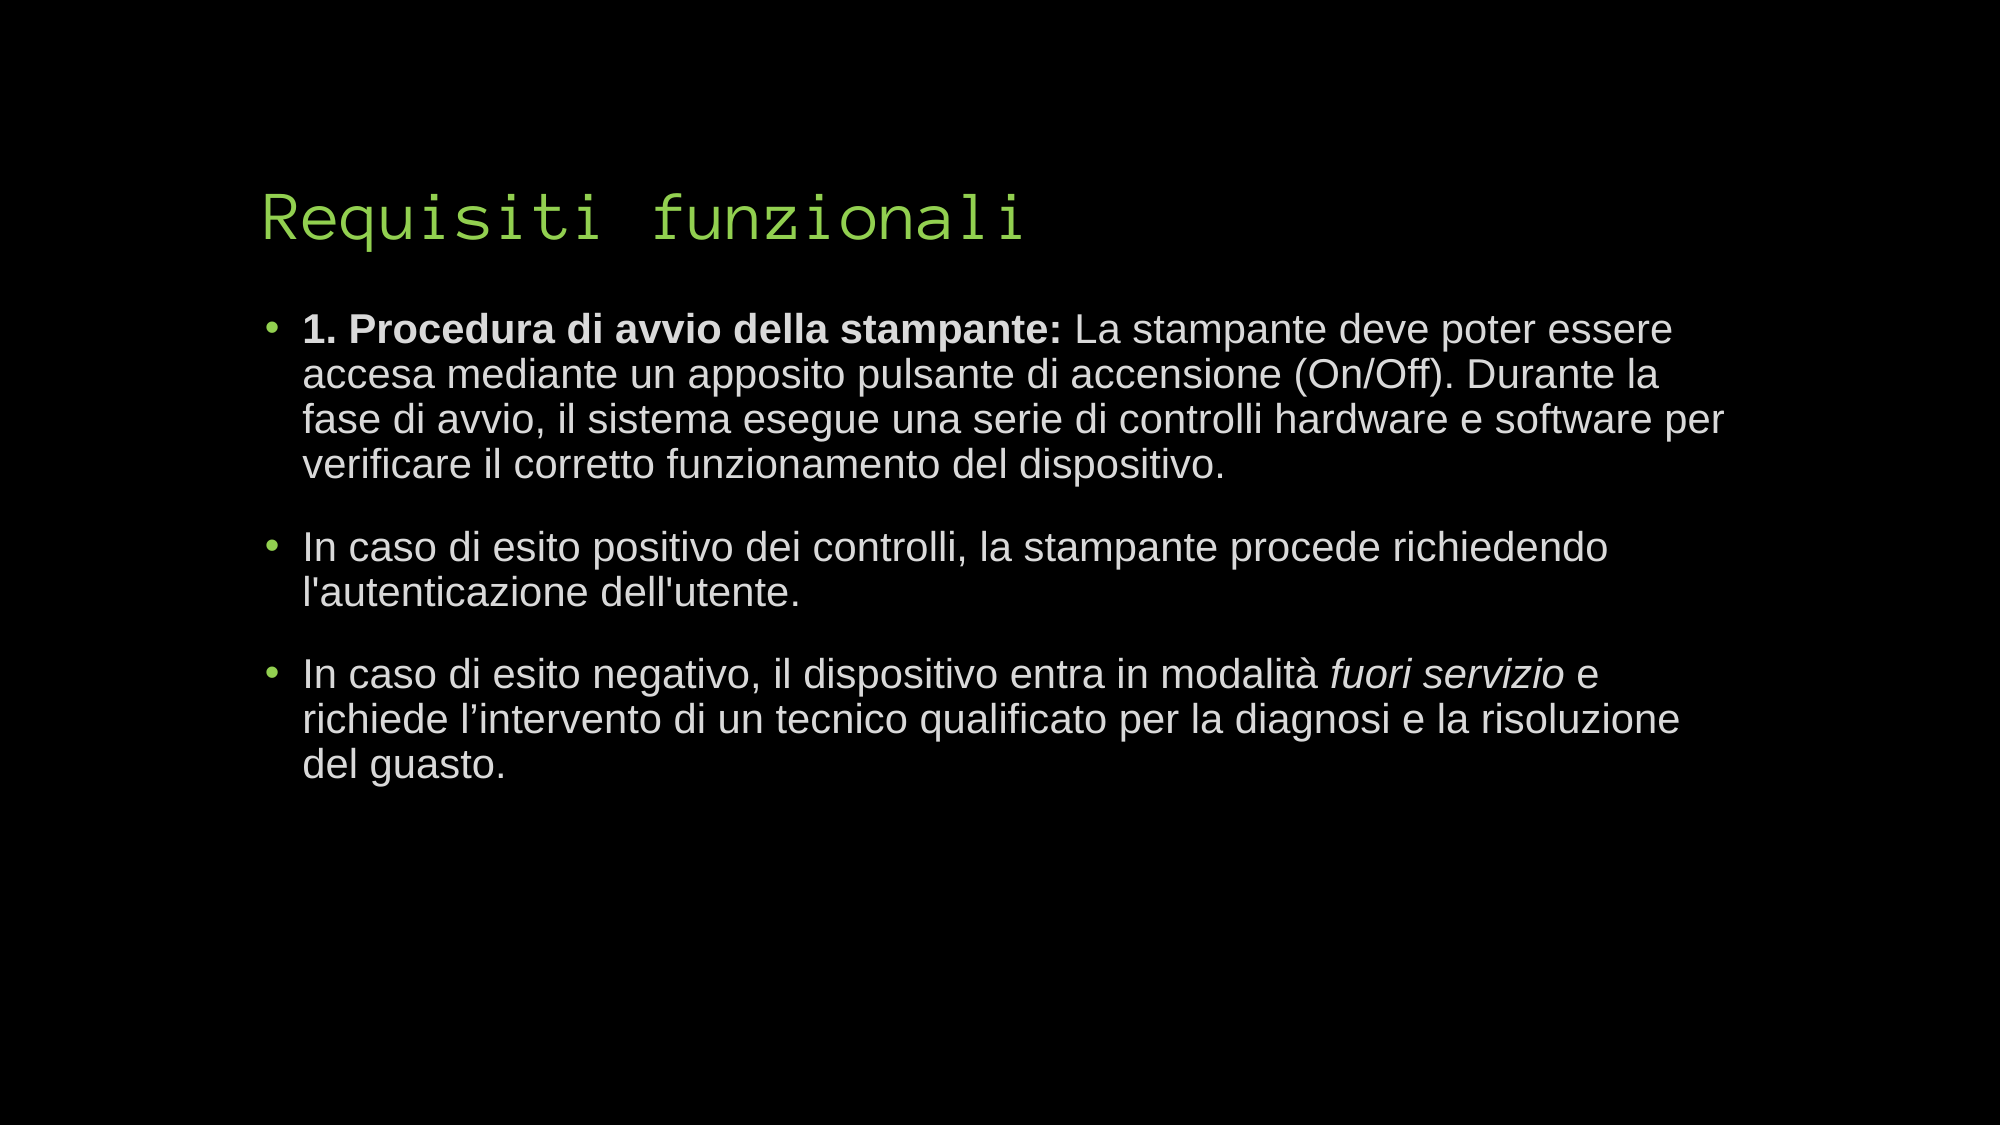

# Requisiti funzionali
1. Procedura di avvio della stampante: La stampante deve poter essere accesa mediante un apposito pulsante di accensione (On/Off). Durante la fase di avvio, il sistema esegue una serie di controlli hardware e software per verificare il corretto funzionamento del dispositivo.
In caso di esito positivo dei controlli, la stampante procede richiedendo l'autenticazione dell'utente.
In caso di esito negativo, il dispositivo entra in modalità fuori servizio e richiede l’intervento di un tecnico qualificato per la diagnosi e la risoluzione del guasto.